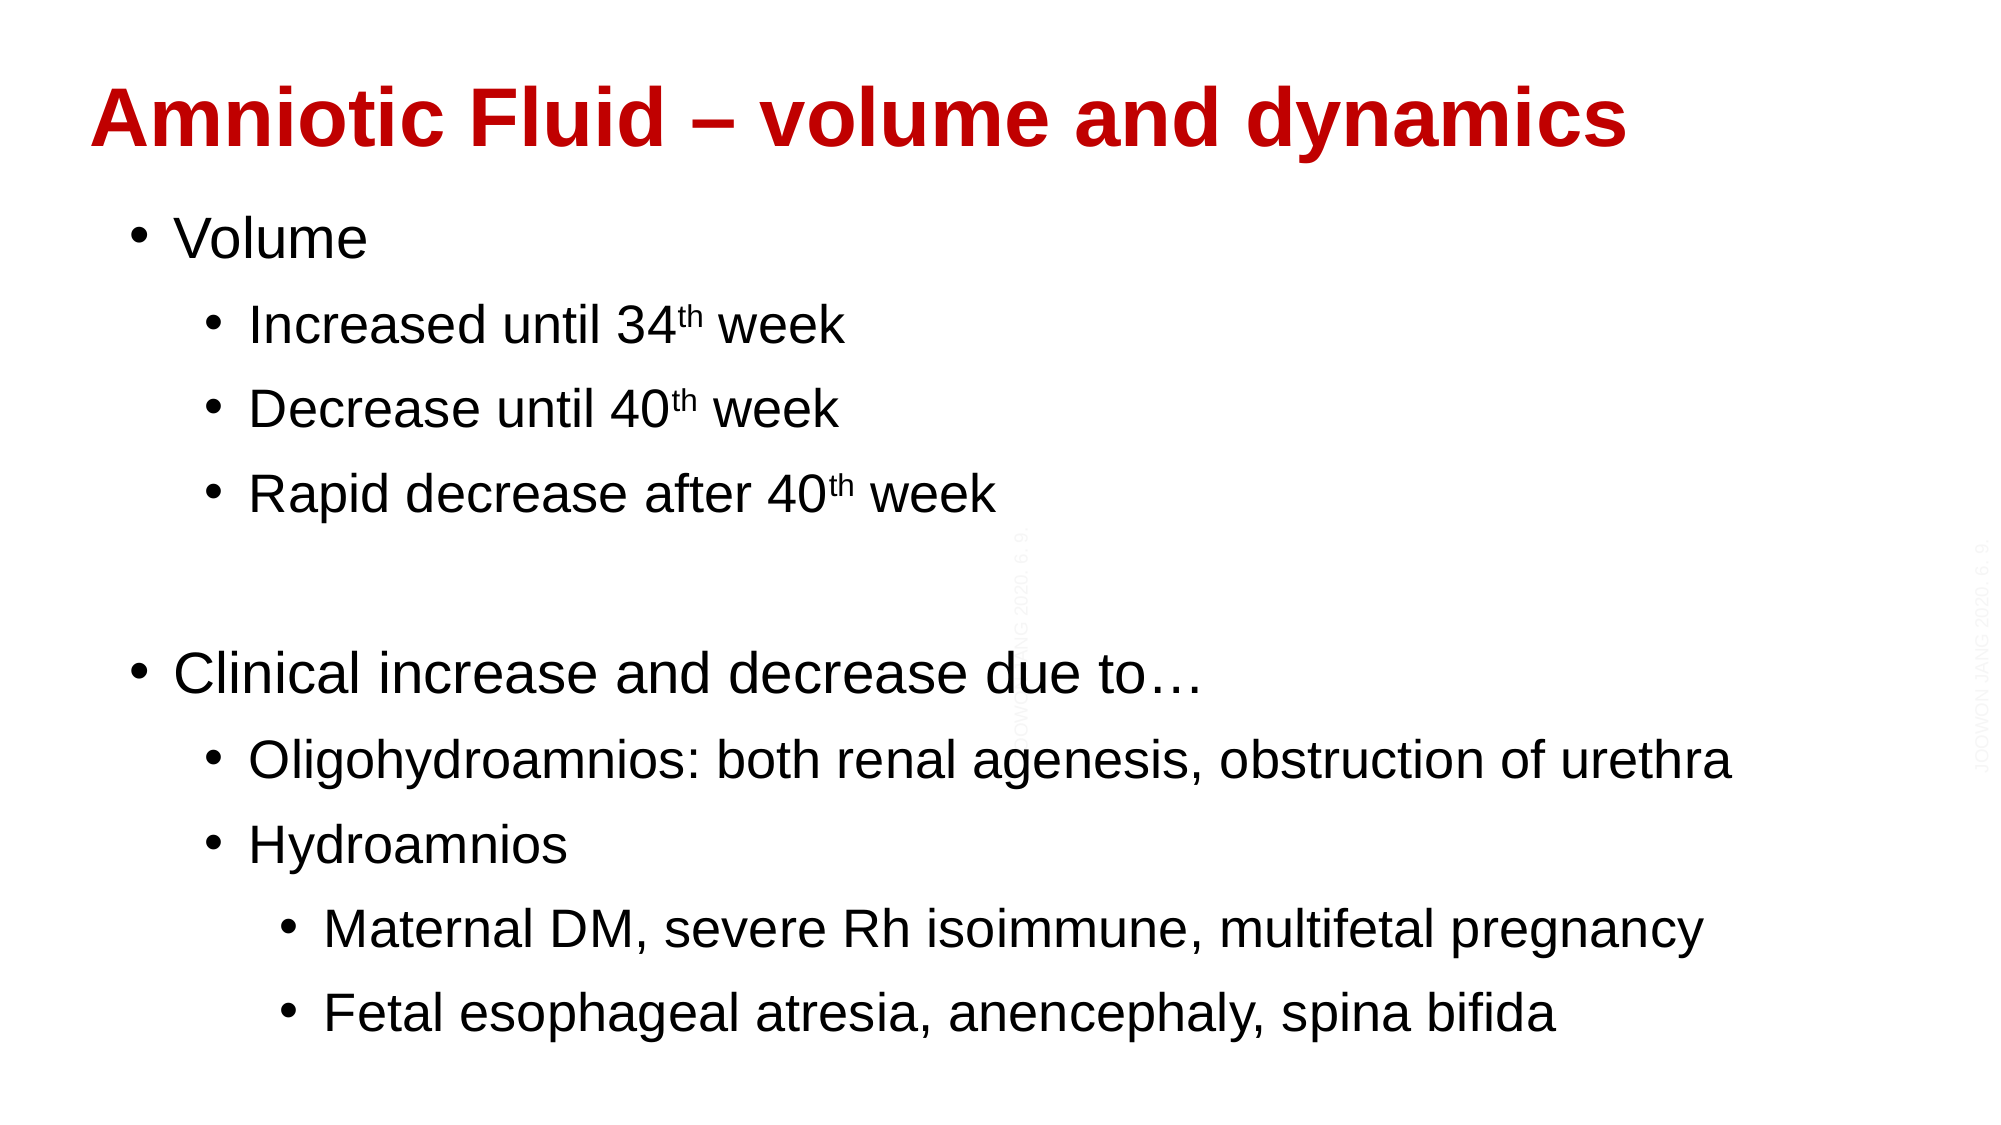

Amniotic Fluid – volume and dynamics
Volume
Increased until 34th week
Decrease until 40th week
Rapid decrease after 40th week

Clinical increase and decrease due to…
Oligohydroamnios: both renal agenesis, obstruction of urethra
Hydroamnios
Maternal DM, severe Rh isoimmune, multifetal pregnancy
Fetal esophageal atresia, anencephaly, spina bifida